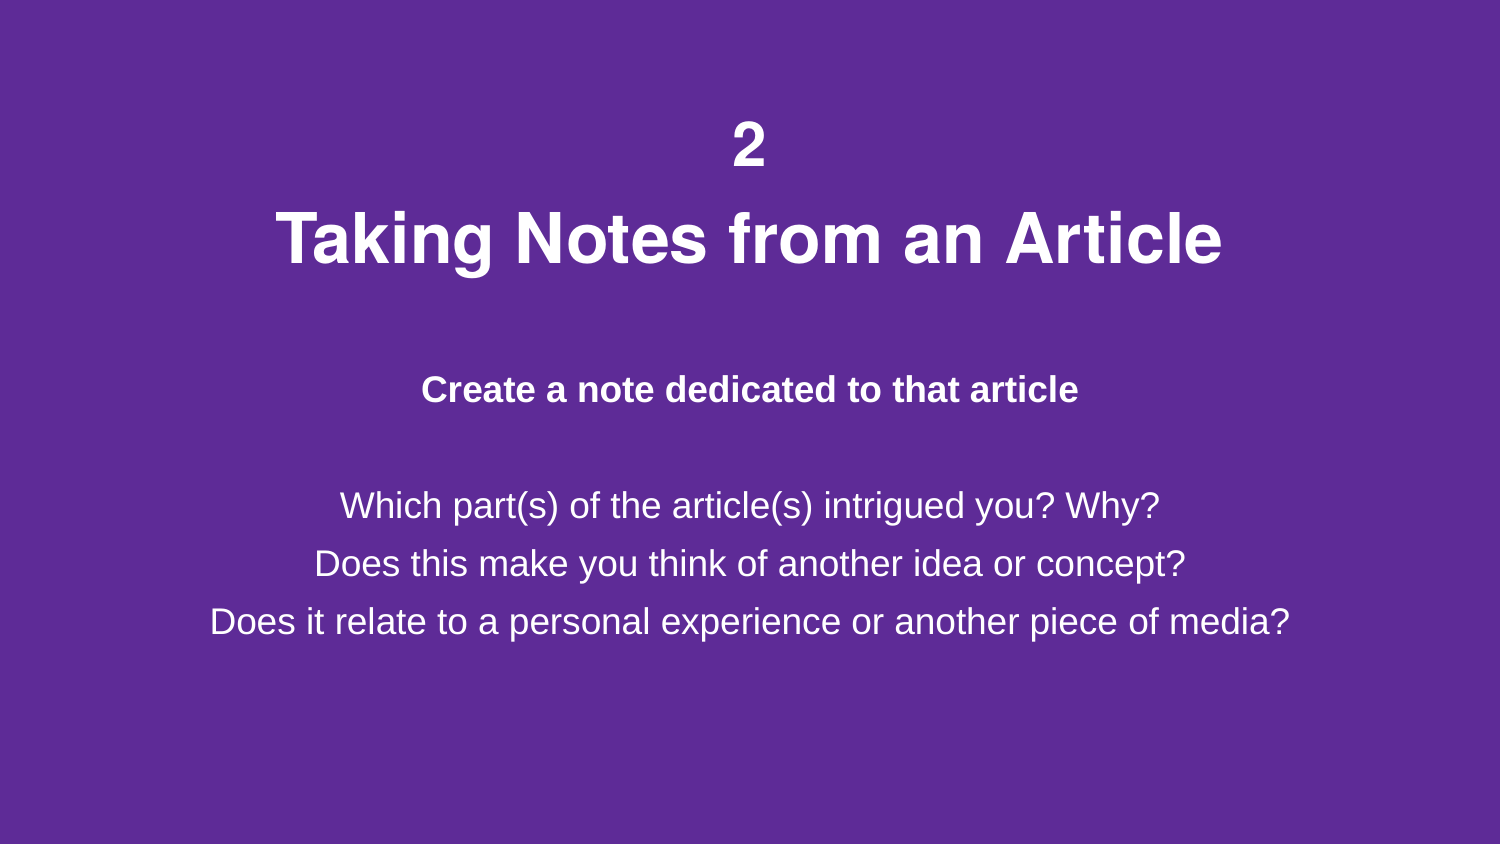

# 2
Taking Notes from an Article

Create a note dedicated to that article

Which part(s) of the article(s) intrigued you? Why?
Does this make you think of another idea or concept?
Does it relate to a personal experience or another piece of media?